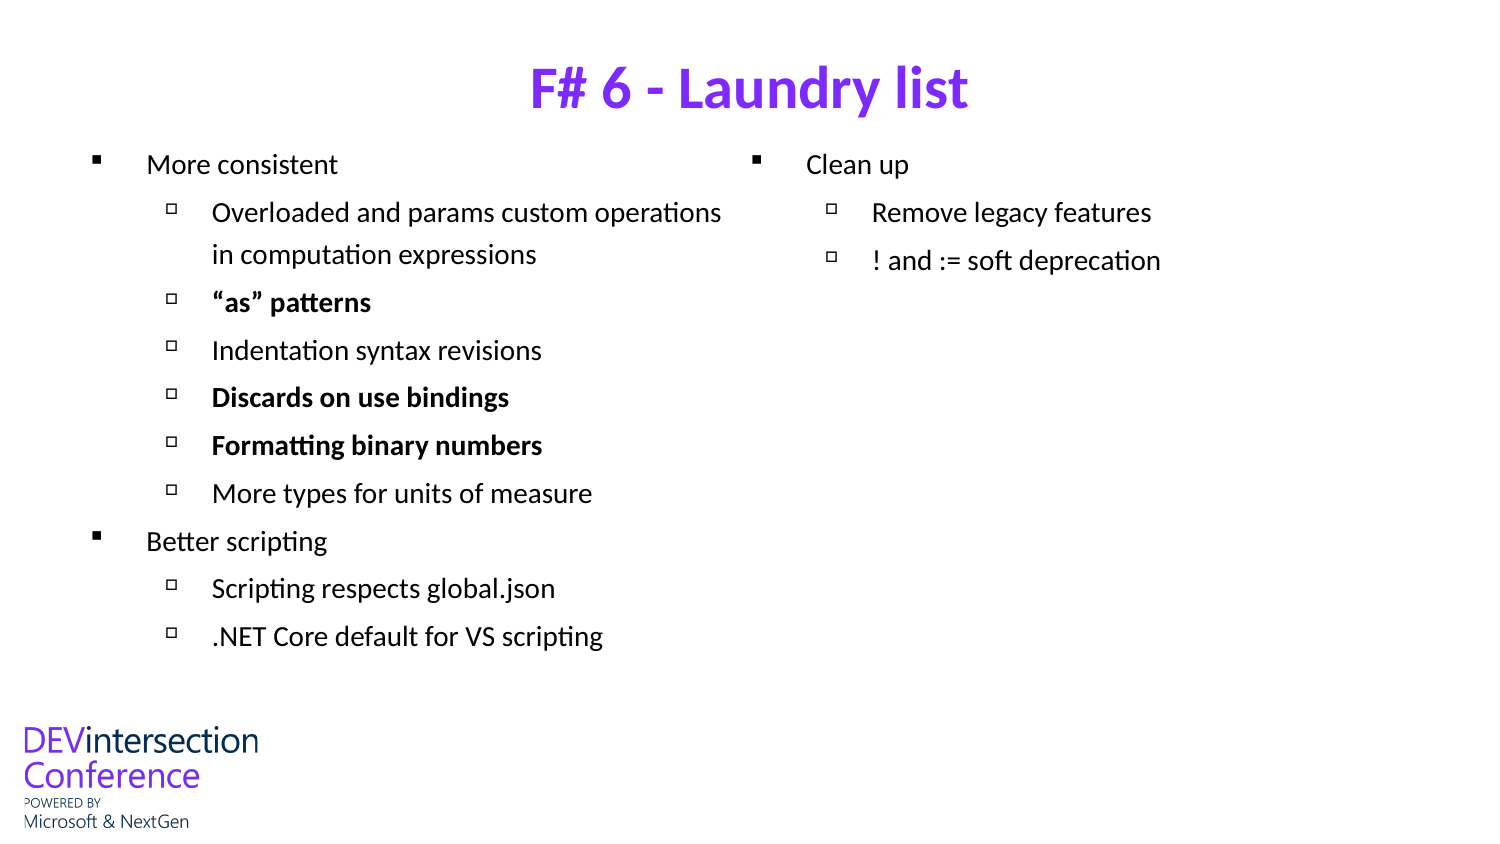

# F# 6 - Laundry list
More consistent
Overloaded and params custom operations in computation expressions
“as” patterns
Indentation syntax revisions
Discards on use bindings
Formatting binary numbers
More types for units of measure
Better scripting
Scripting respects global.json
.NET Core default for VS scripting
Clean up
Remove legacy features
! and := soft deprecation